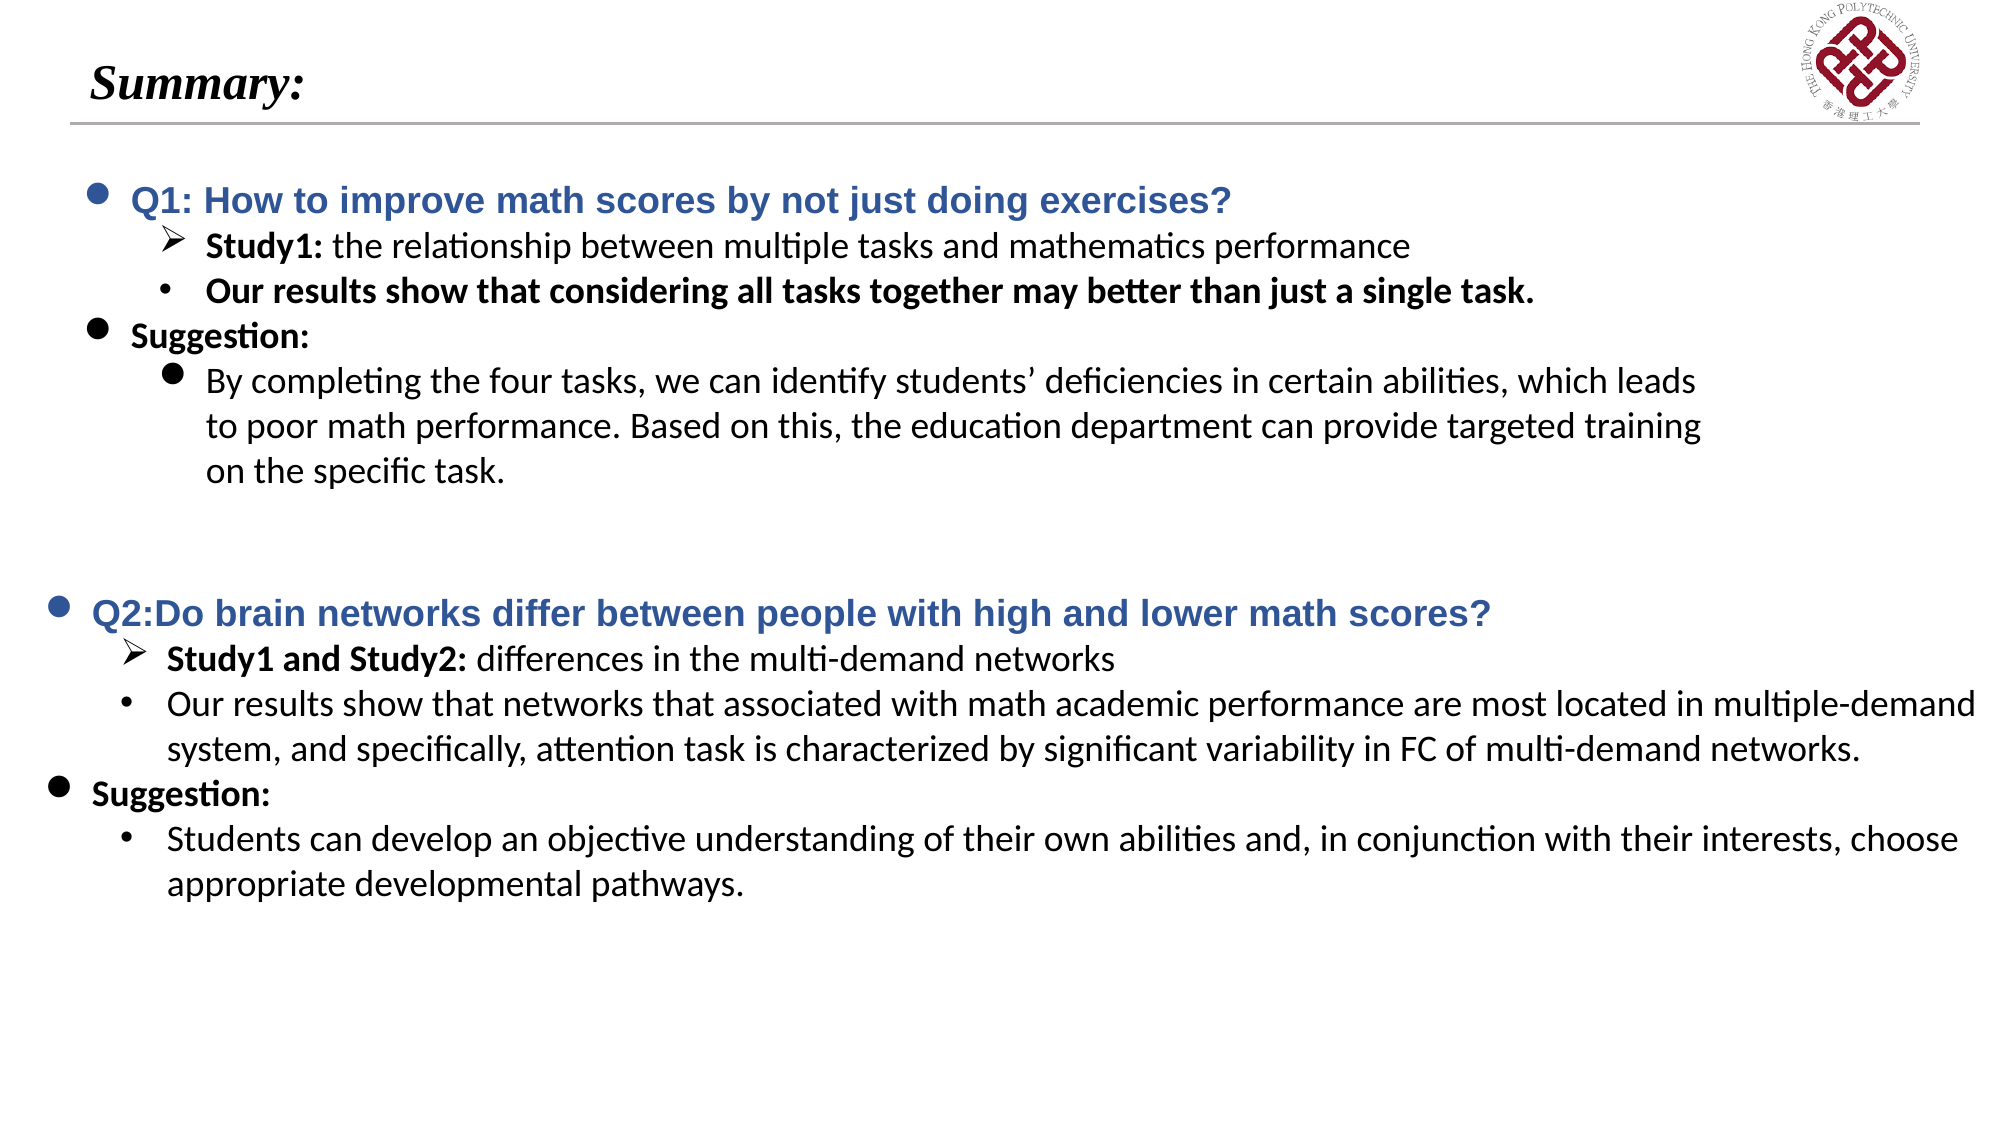

Summary:
Q1: How to improve math scores by not just doing exercises?
Study1: the relationship between multiple tasks and mathematics performance
Our results show that considering all tasks together may better than just a single task.
Suggestion:
By completing the four tasks, we can identify students’ deficiencies in certain abilities, which leads to poor math performance. Based on this, the education department can provide targeted training on the specific task.
Q2:Do brain networks differ between people with high and lower math scores?
Study1 and Study2: differences in the multi-demand networks
Our results show that networks that associated with math academic performance are most located in multiple-demand system, and specifically, attention task is characterized by significant variability in FC of multi-demand networks.
Suggestion:
Students can develop an objective understanding of their own abilities and, in conjunction with their interests, choose appropriate developmental pathways.

22